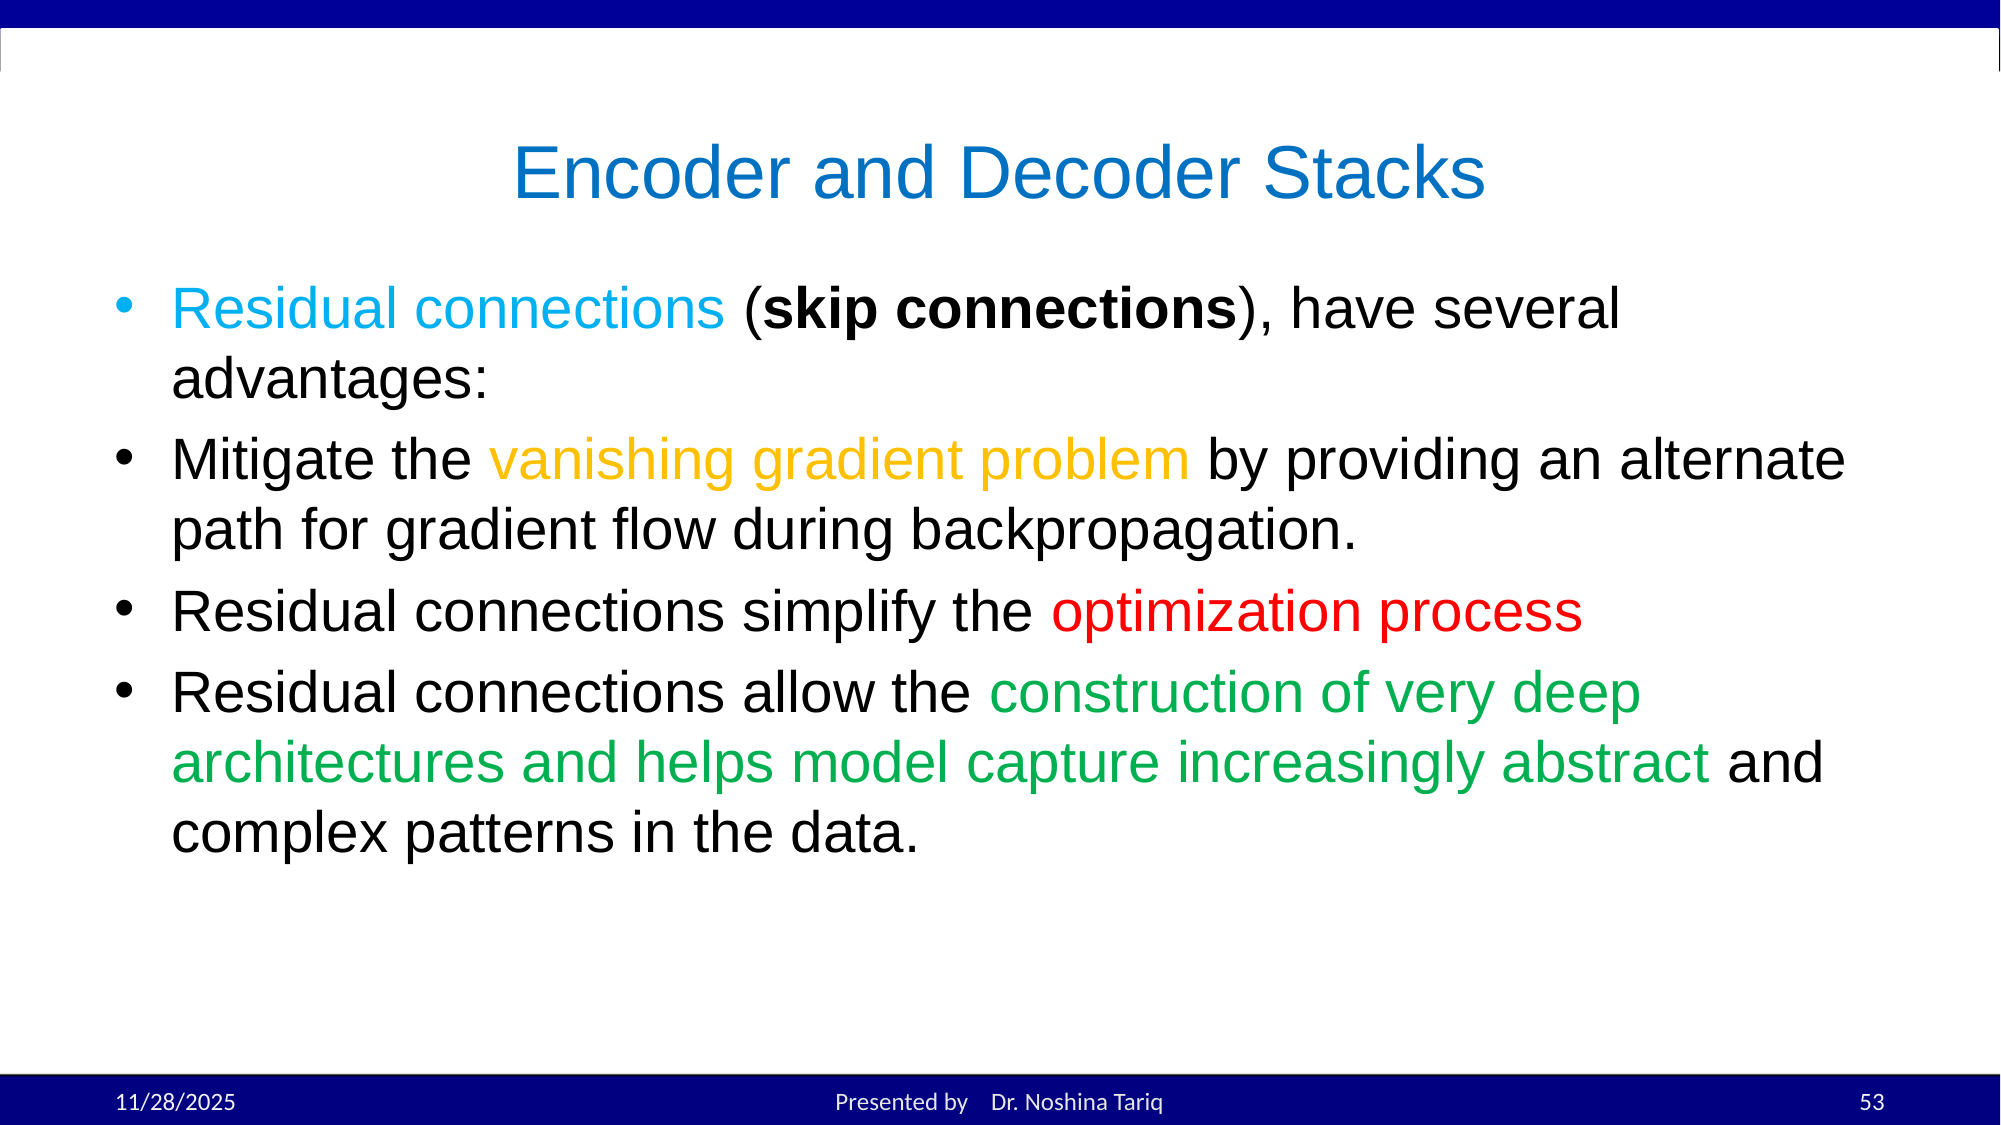

# Encoder and Decoder Stacks
Residual connections (skip connections), have several advantages:
Mitigate the vanishing gradient problem by providing an alternate path for gradient flow during backpropagation.
Residual connections simplify the optimization process
Residual connections allow the construction of very deep architectures and helps model capture increasingly abstract and complex patterns in the data.

11/28/2025
Presented by    Dr. Noshina Tariq
53